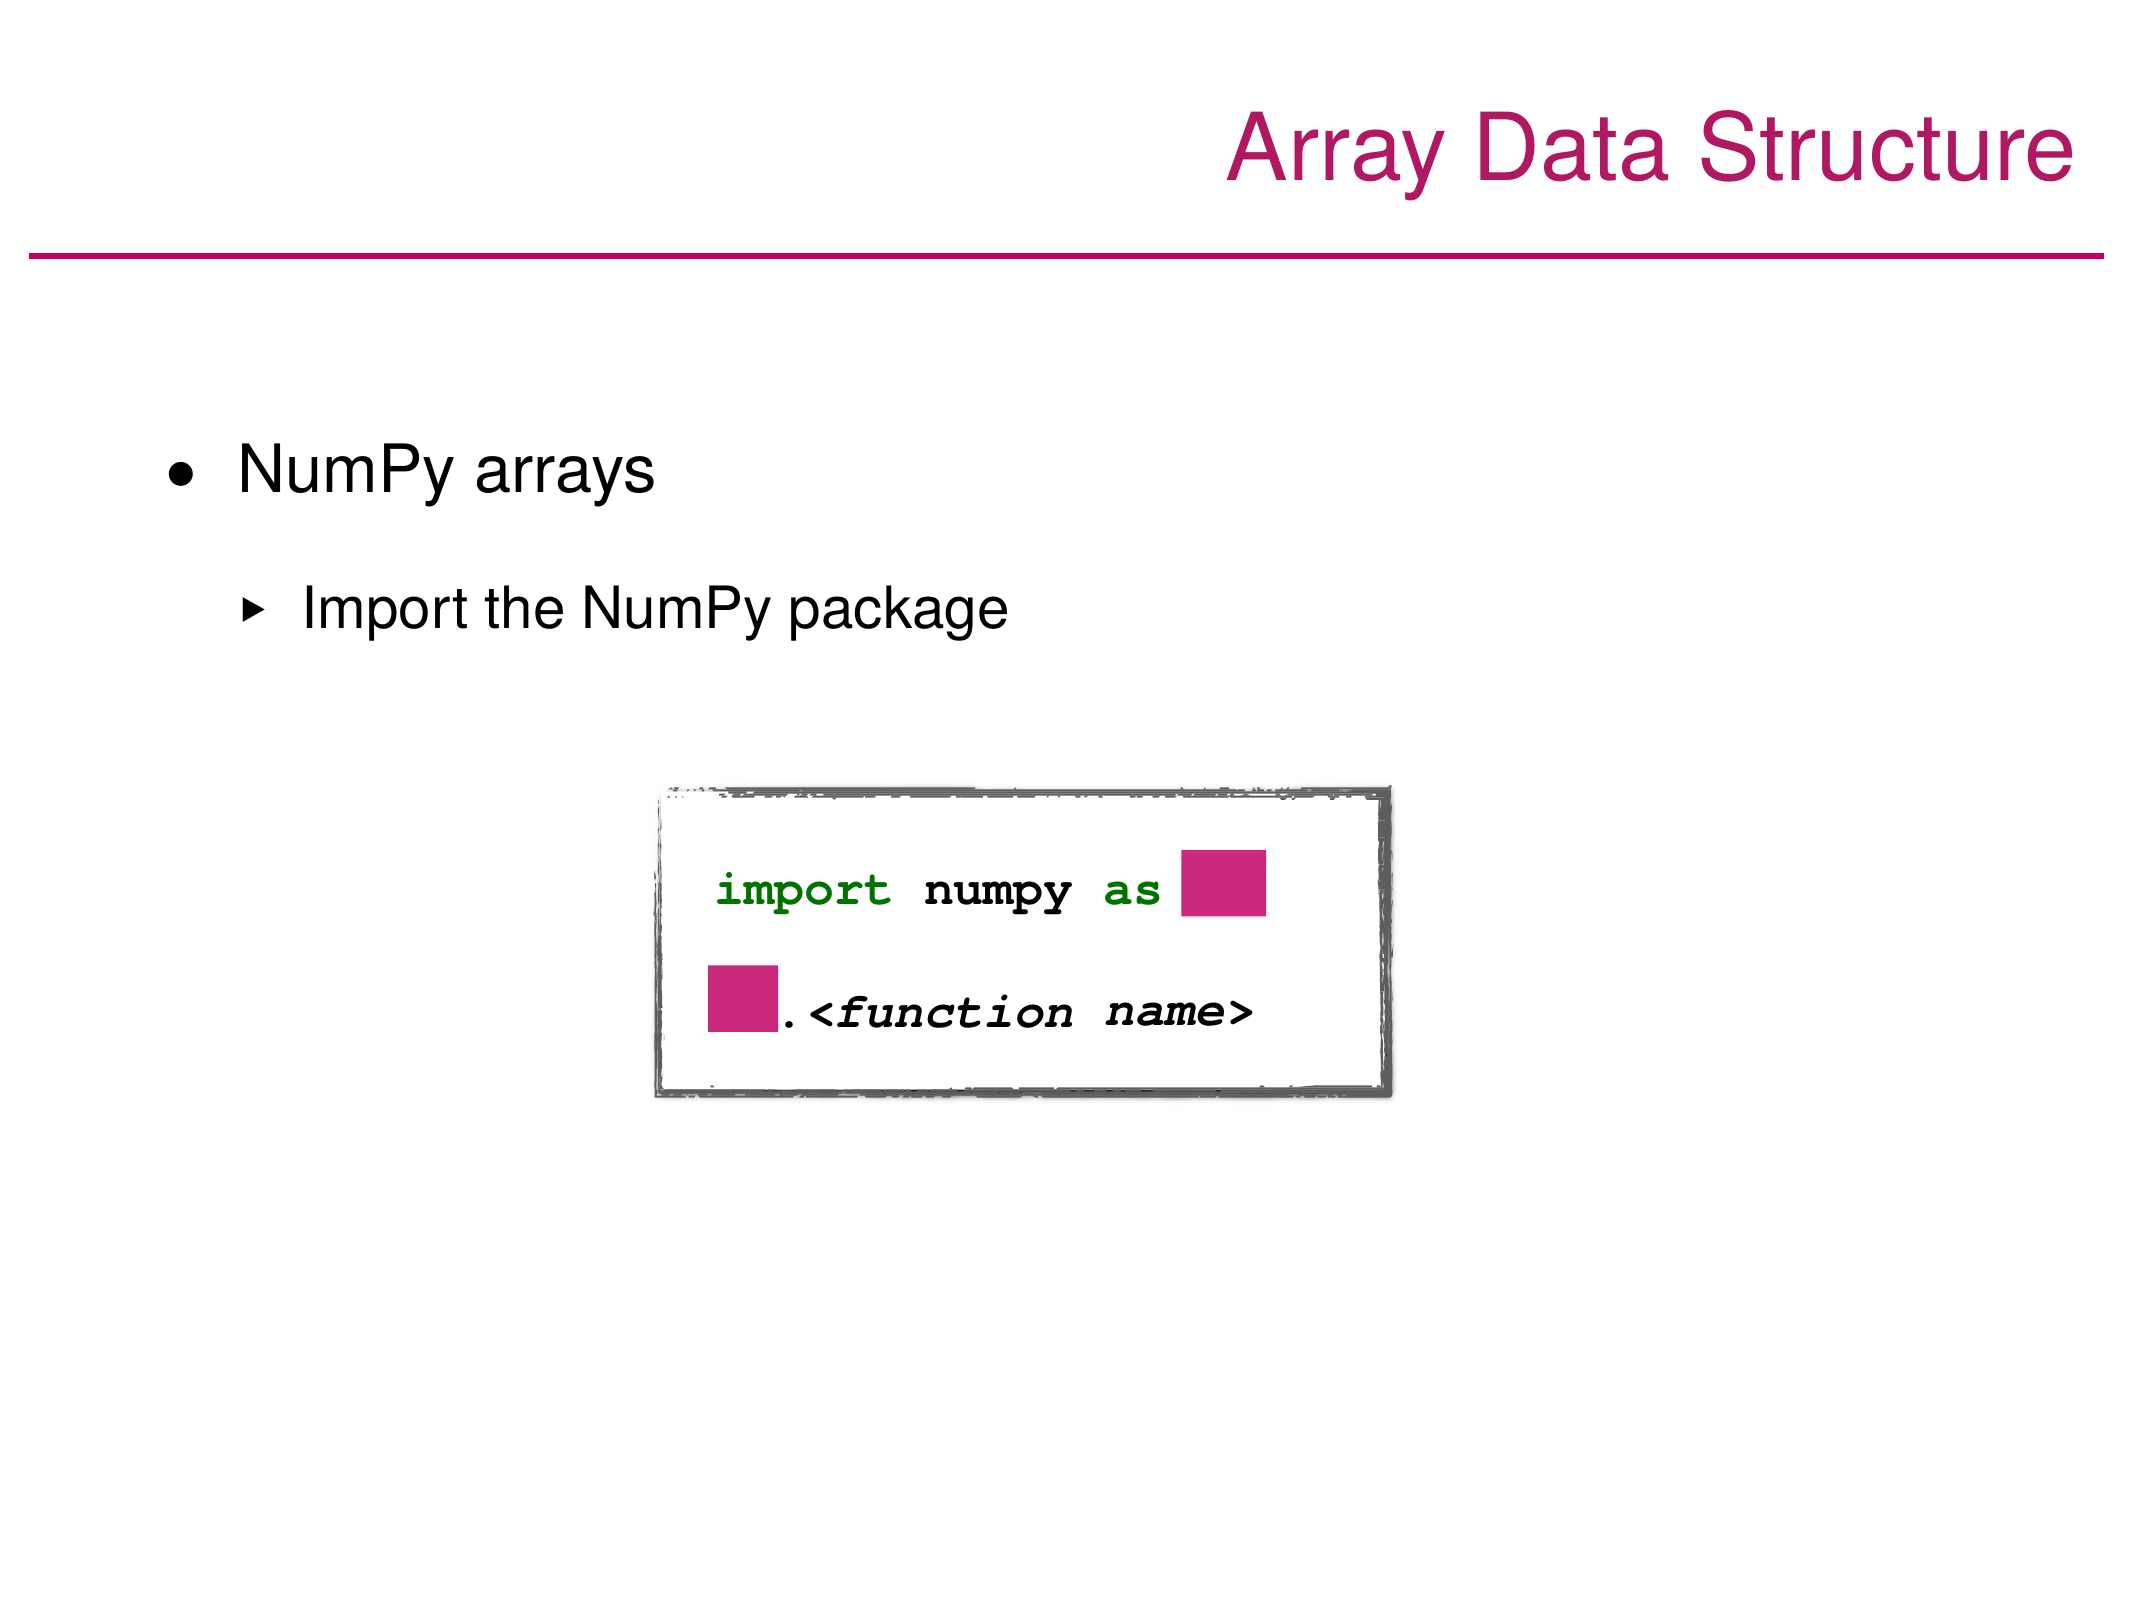

# Array Data Structure

NumPy arrays
Import the NumPy package

np

import numpy as

.<function
np

name>